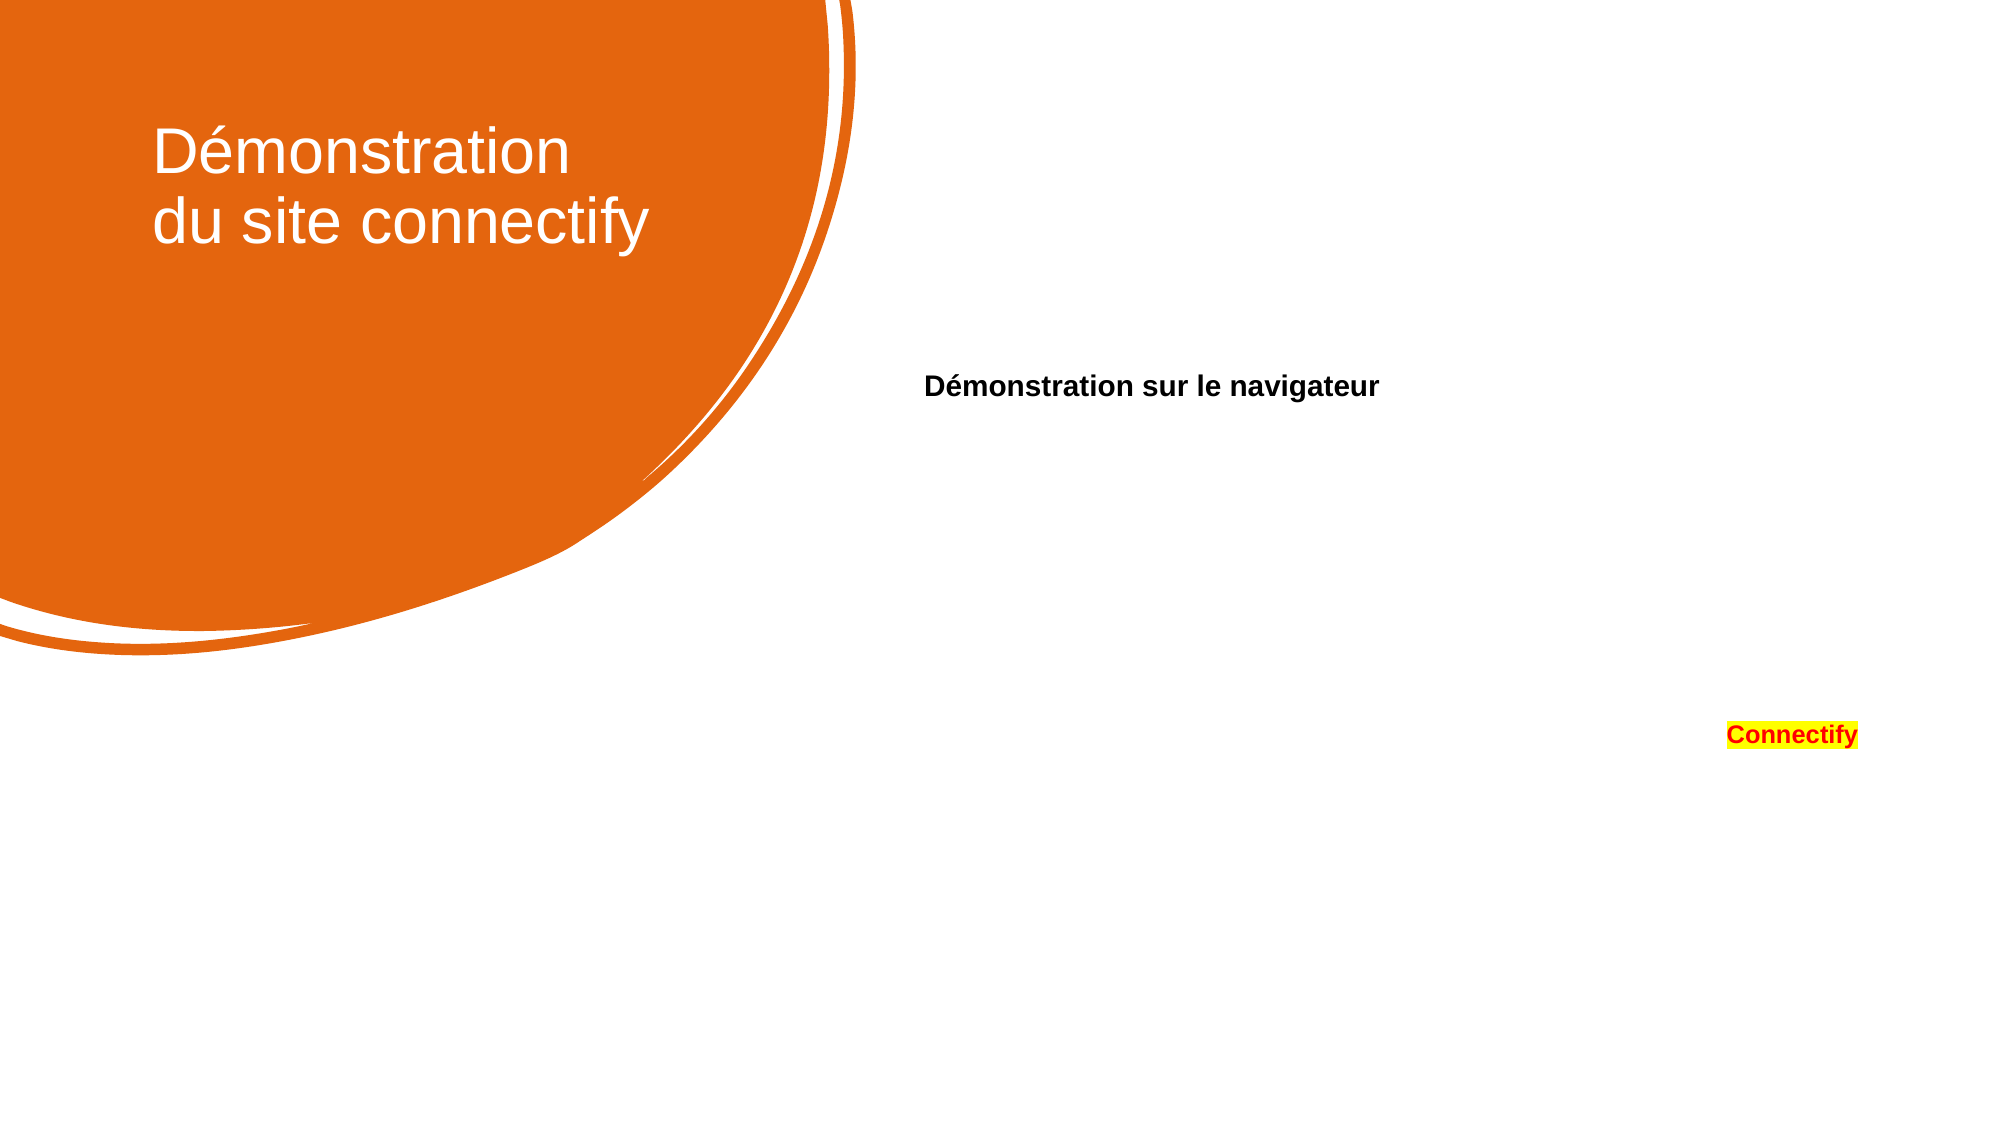

# Démonstration du site connectify
Démonstration sur le navigateur

Connectify